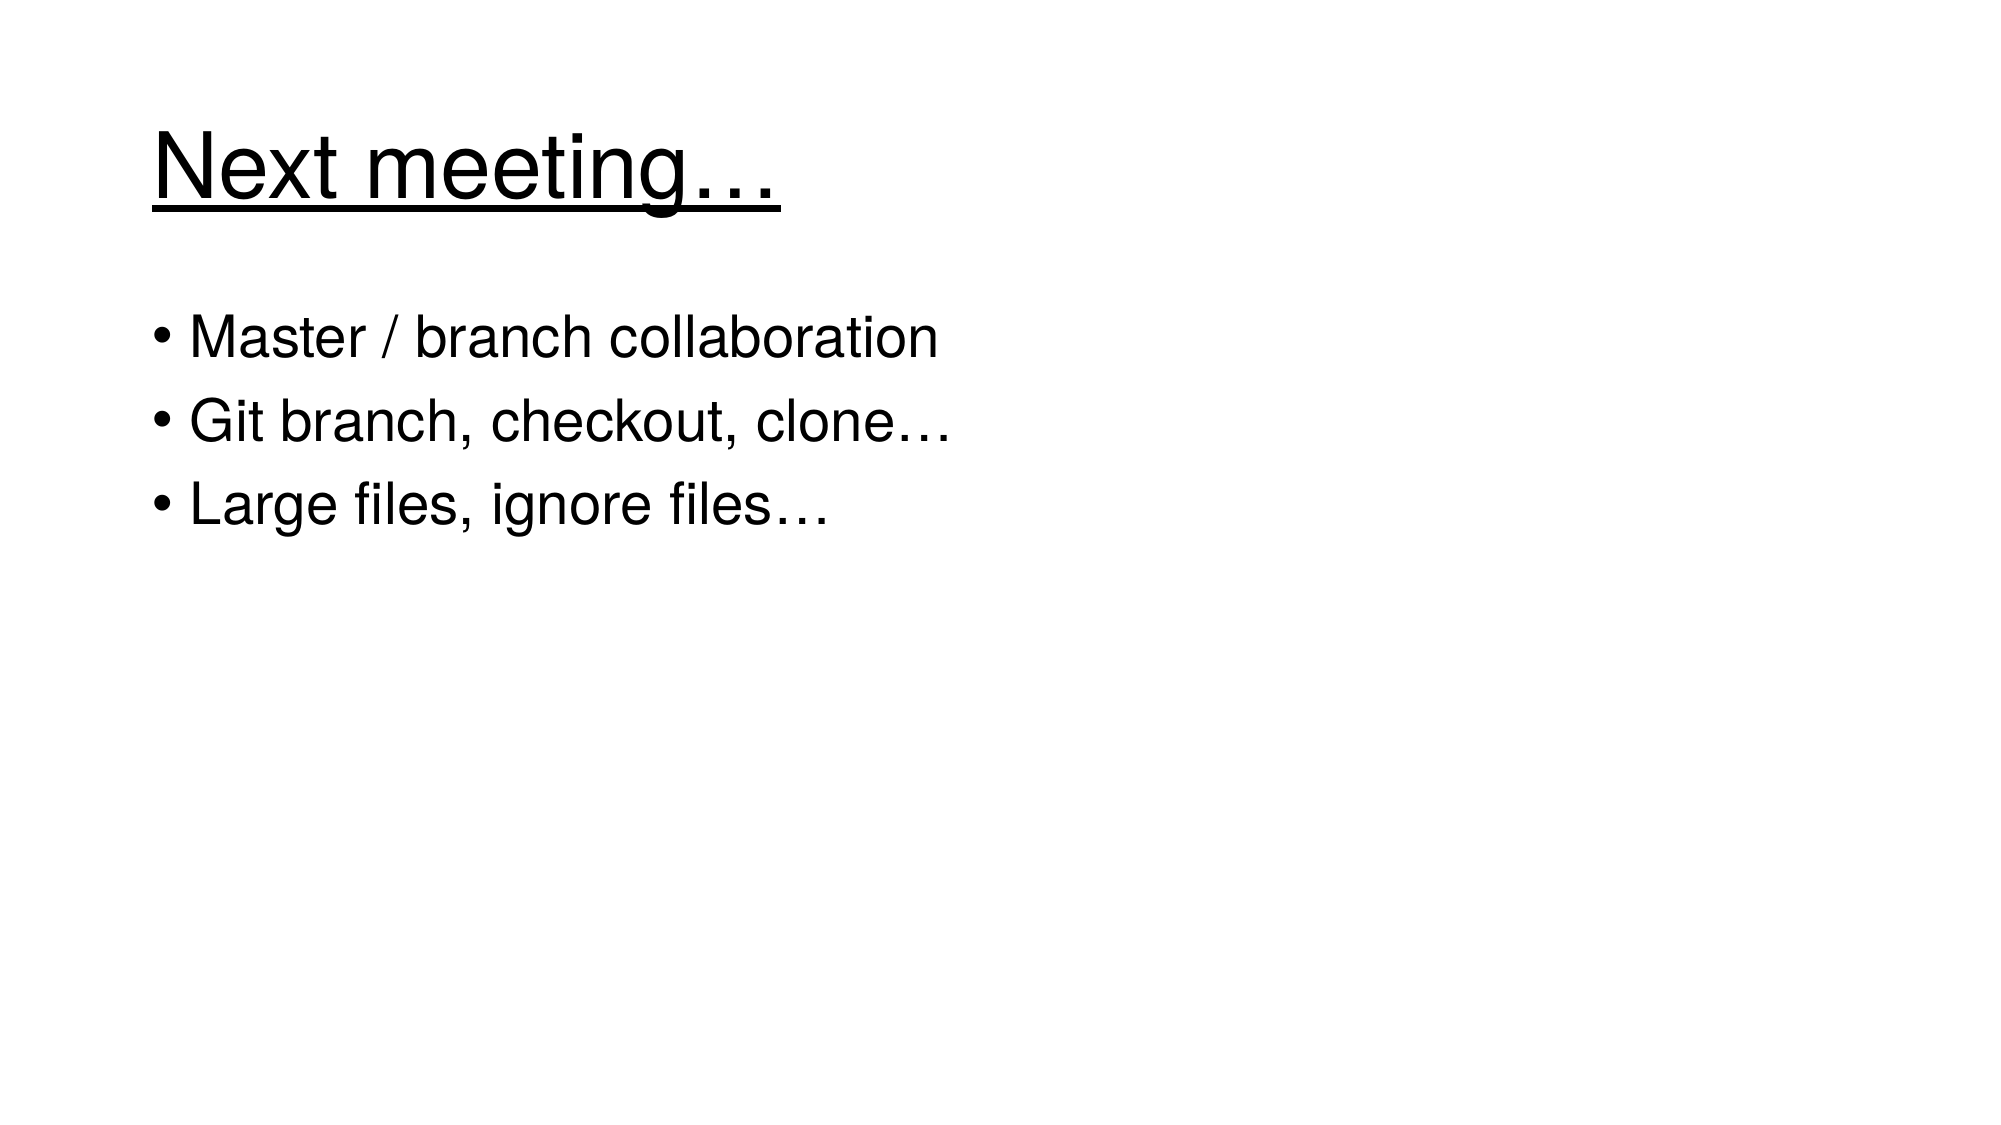

# Next meeting…
Master / branch collaboration
Git branch, checkout, clone…
Large files, ignore files…